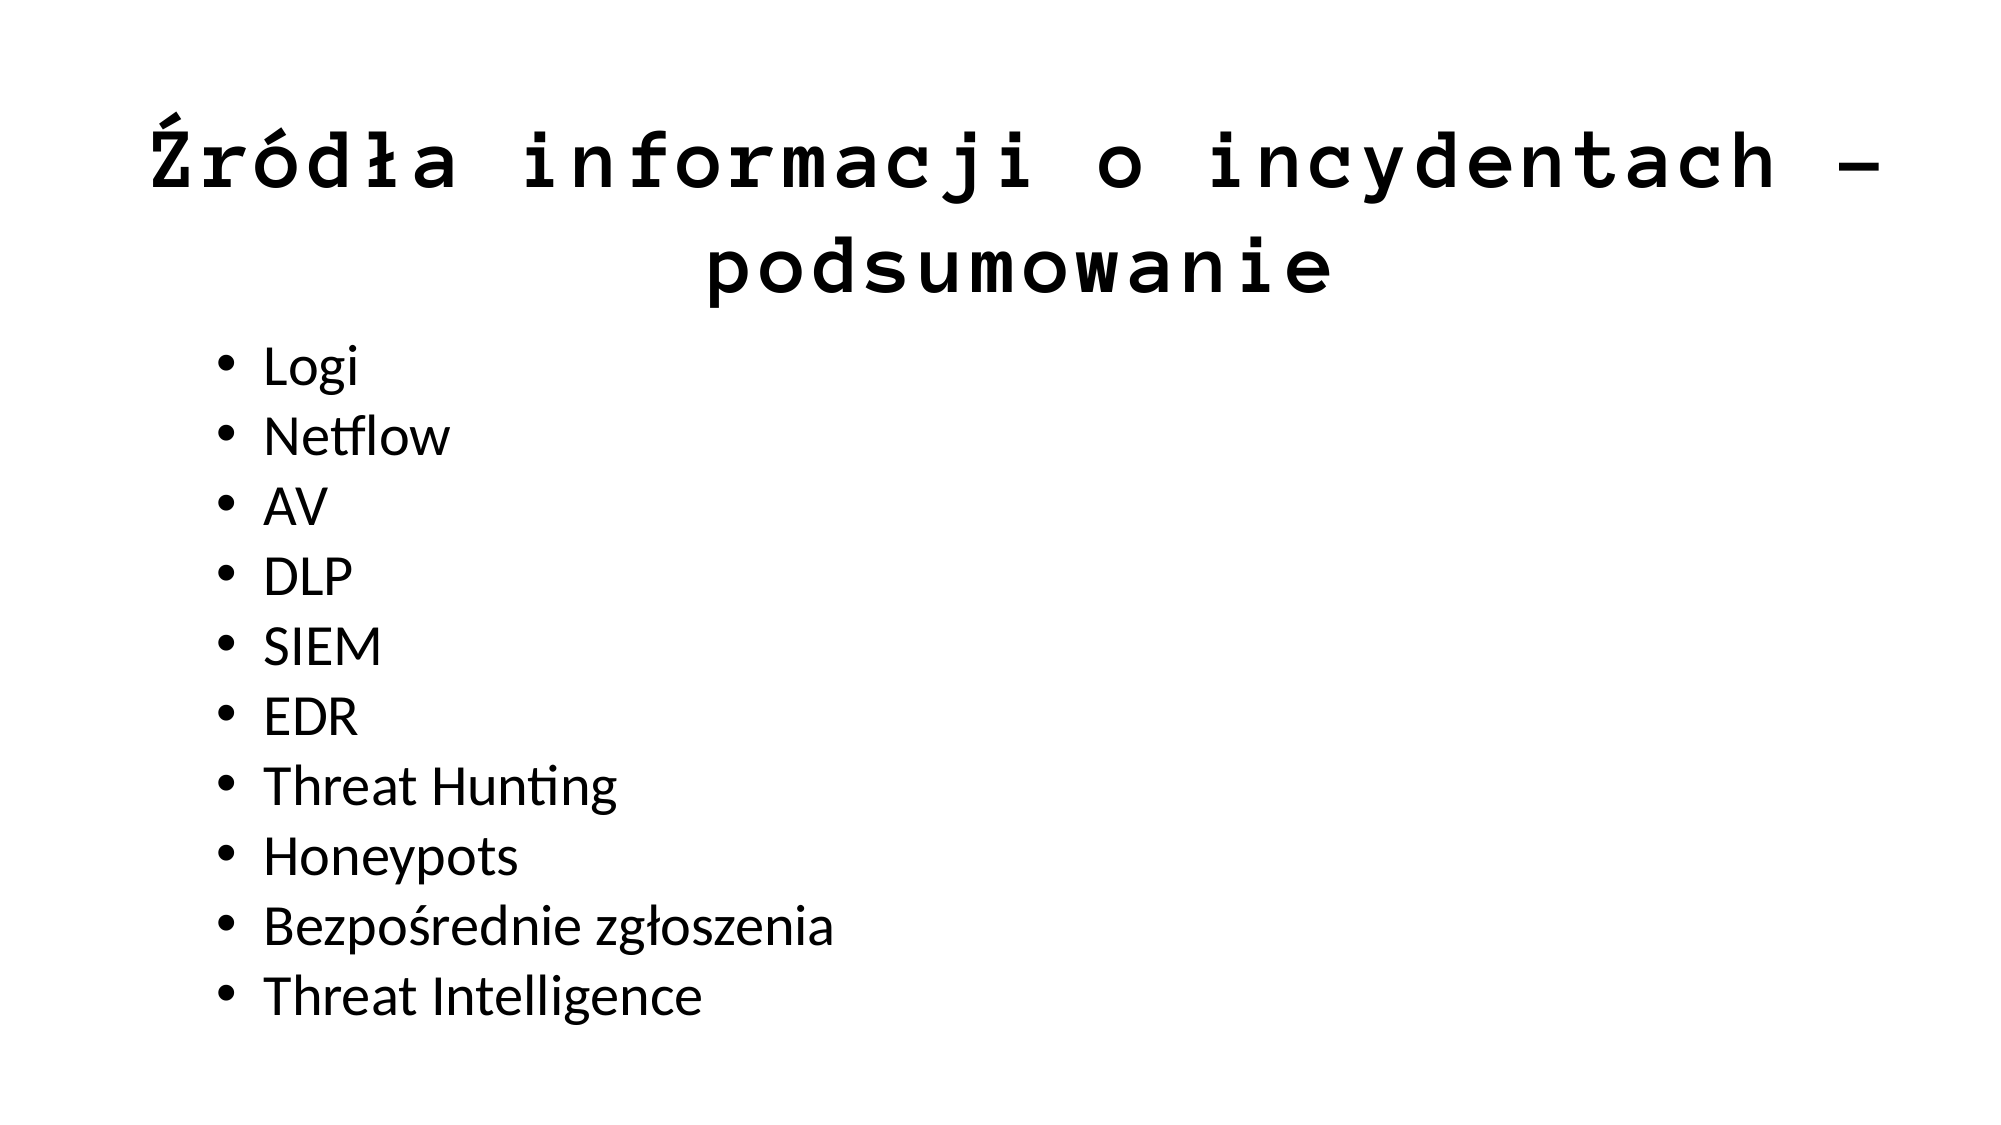

Źródła informacji o incydentach - podsumowanie
Logi
Netflow
AV
DLP
SIEM
EDR
Threat Hunting
Honeypots
Bezpośrednie zgłoszenia
Threat Intelligence